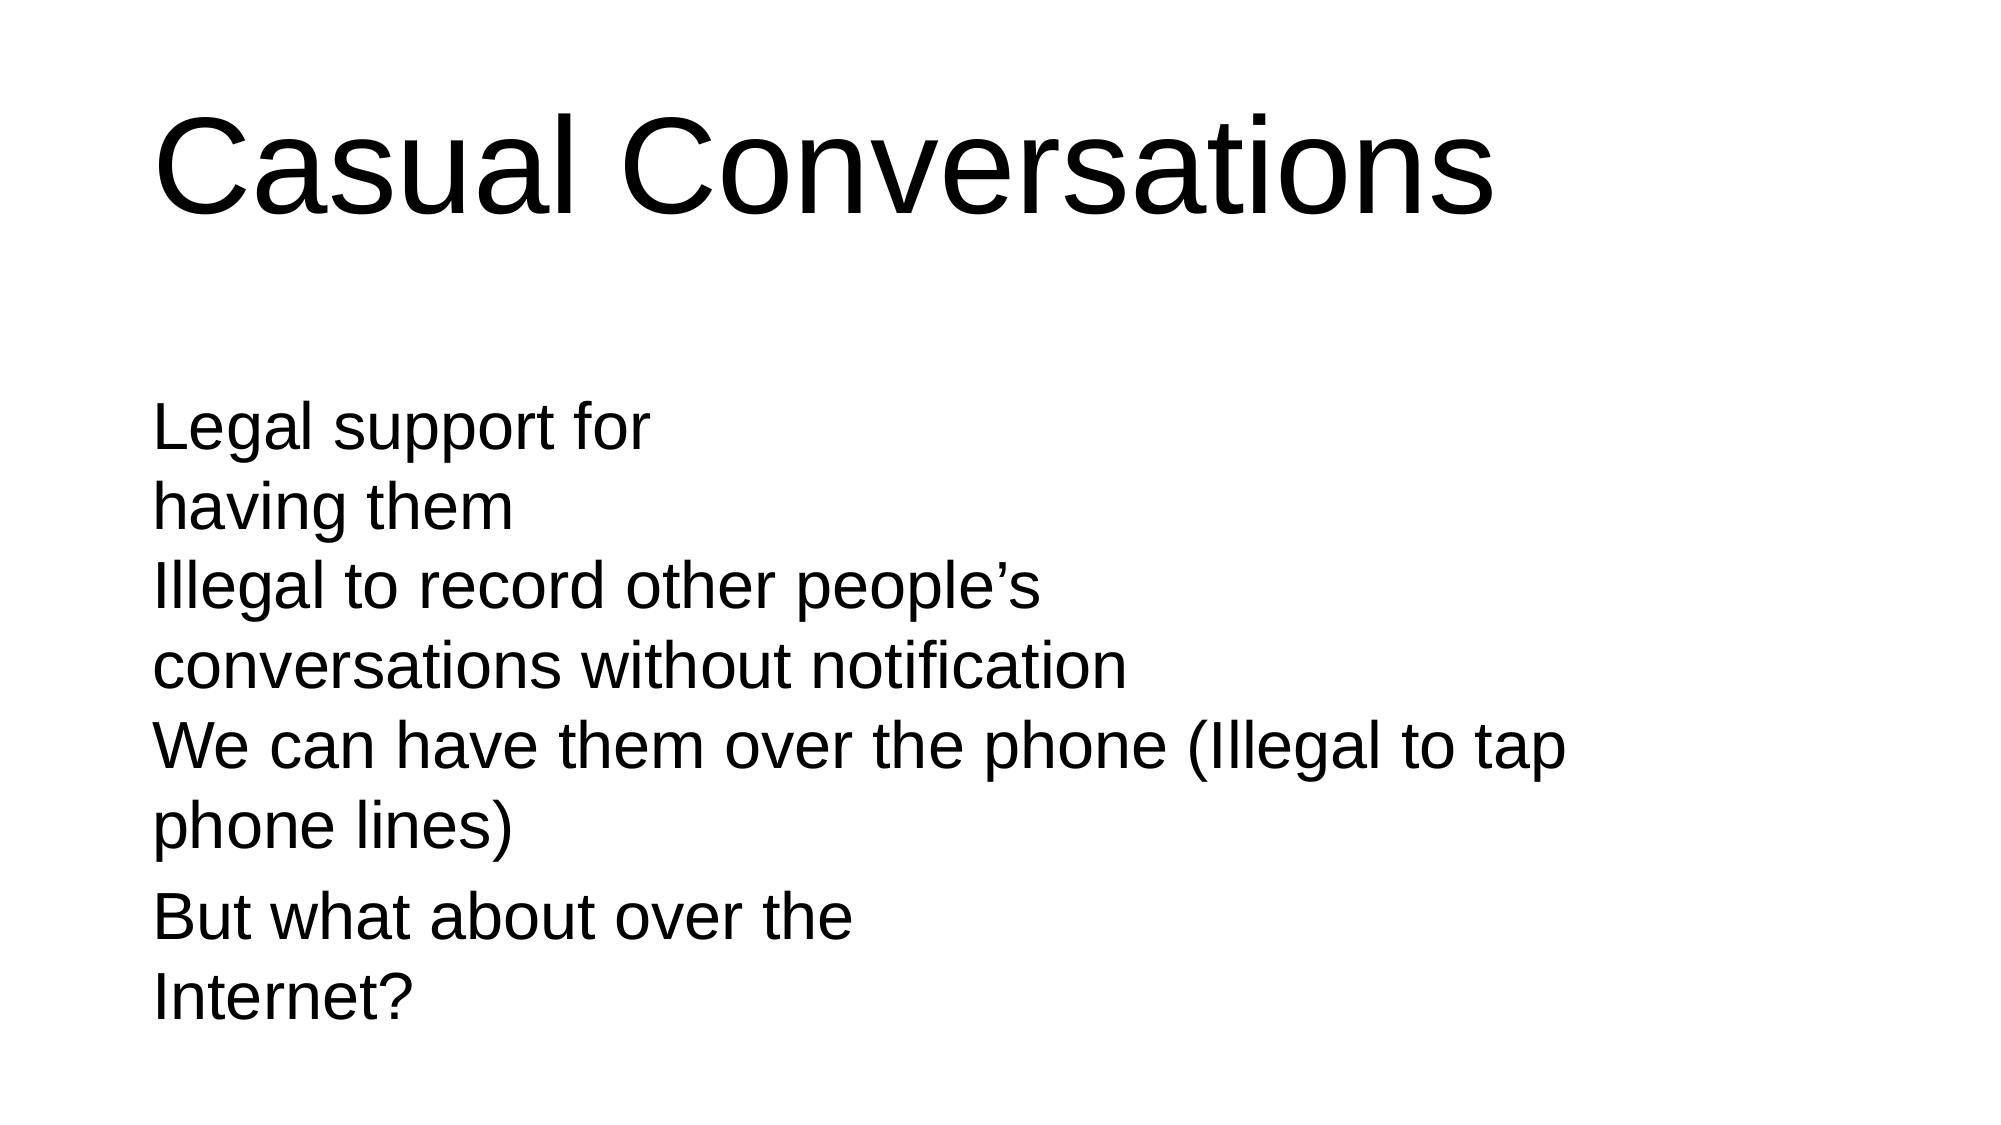

# Casual Conversations
Legal support for having them
Illegal to record other people’s conversations without notification
We can have them over the phone (Illegal to tap phone lines)
But what about over the Internet?